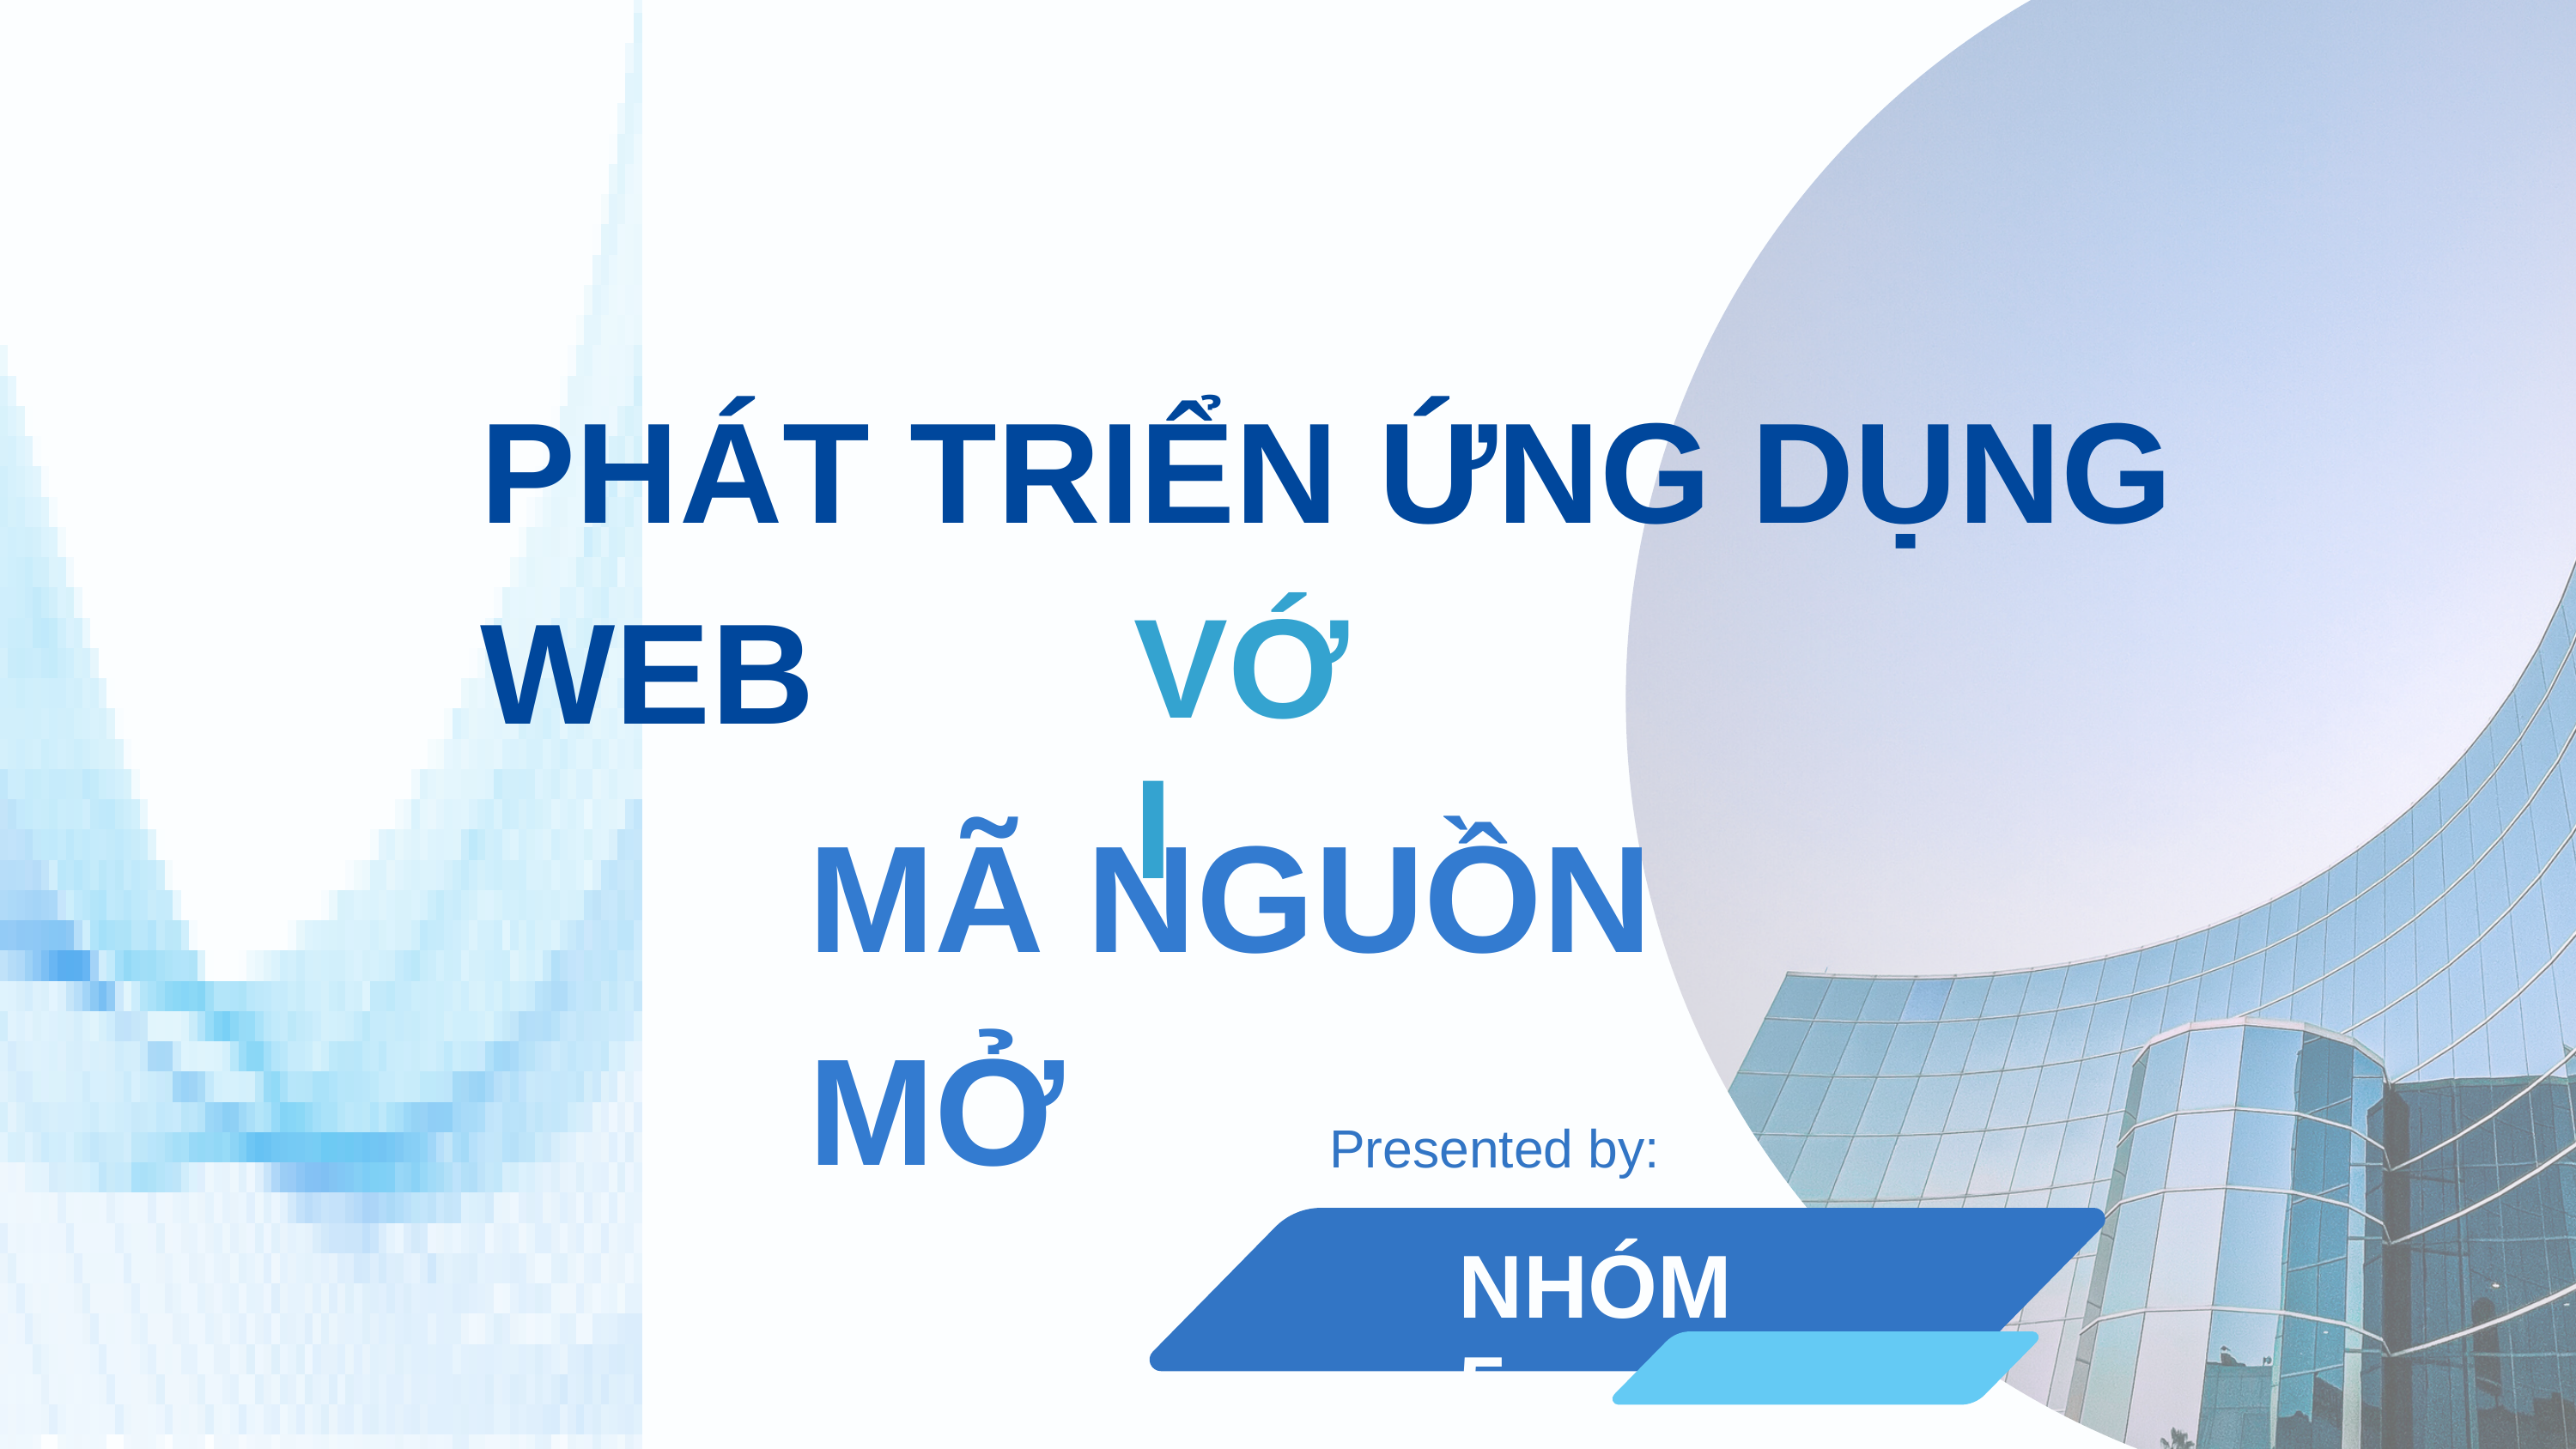

PHÁT TRIỂN ỨNG DỤNG WEB
VỚI
MÃ NGUỒN MỞ
Presented by:

NHÓM 5